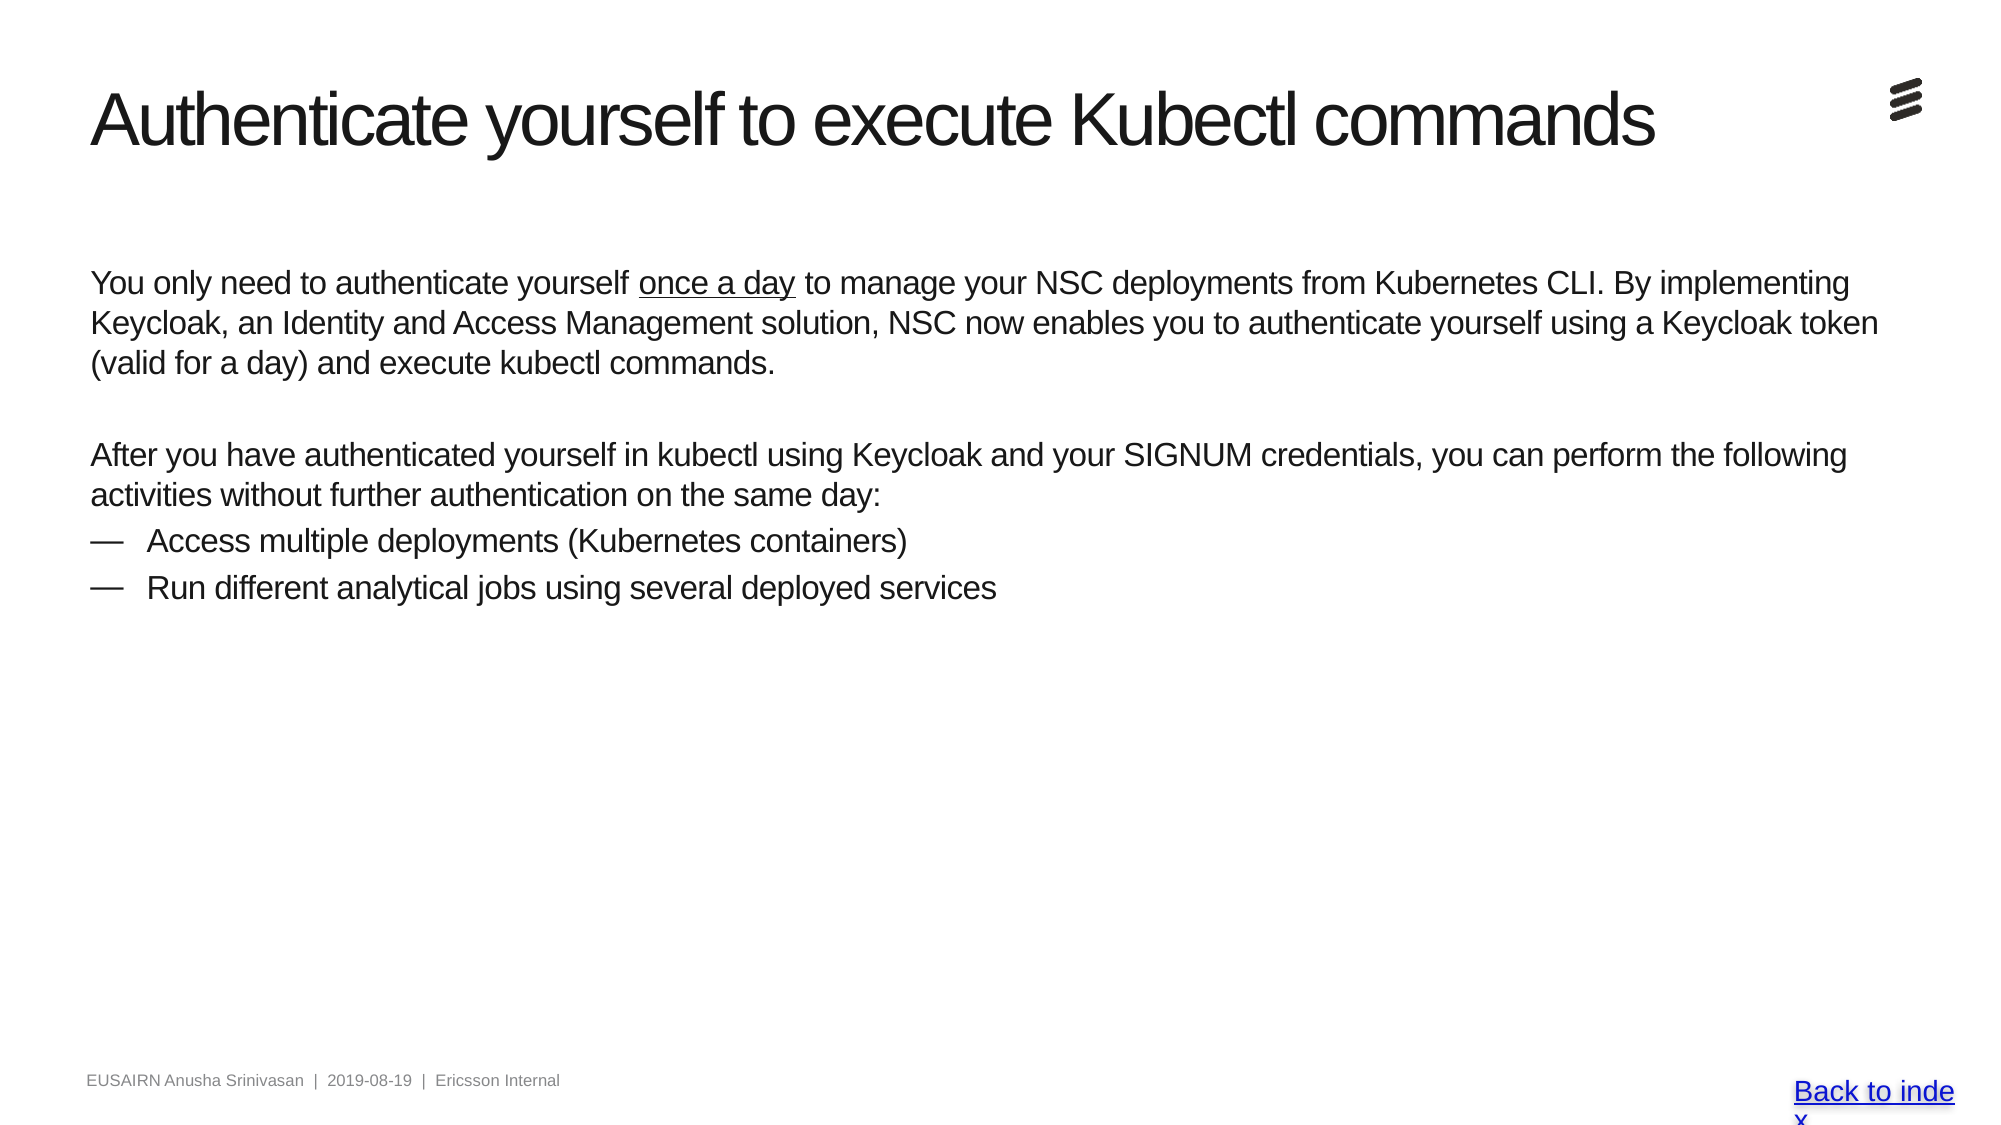

# Authenticate yourself to execute Kubectl commands
You only need to authenticate yourself once a day to manage your NSC deployments from Kubernetes CLI. By implementing Keycloak, an Identity and Access Management solution, NSC now enables you to authenticate yourself using a Keycloak token (valid for a day) and execute kubectl commands.

After you have authenticated yourself in kubectl using Keycloak and your SIGNUM credentials, you can perform the following activities without further authentication on the same day:
Access multiple deployments (Kubernetes containers)
Run different analytical jobs using several deployed services

Back to index